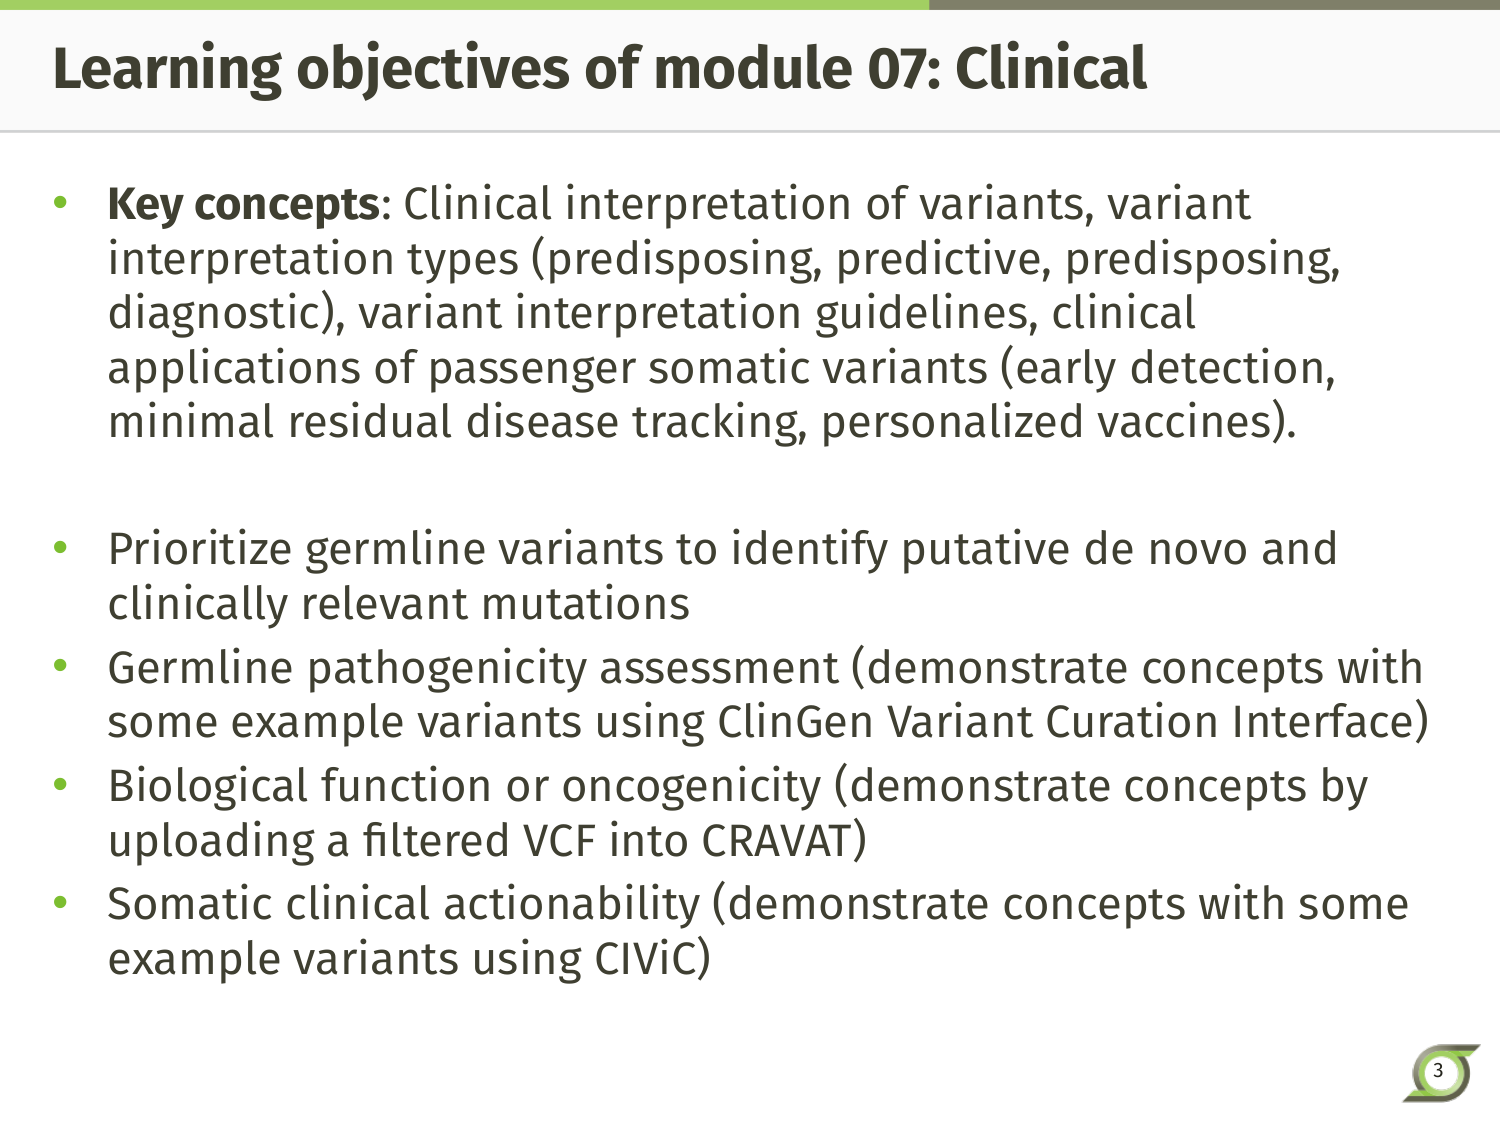

# Learning objectives of module 07: Clinical
Key concepts: Clinical interpretation of variants, variant interpretation types (predisposing, predictive, predisposing, diagnostic), variant interpretation guidelines, clinical applications of passenger somatic variants (early detection, minimal residual disease tracking, personalized vaccines).

Prioritize germline variants to identify putative de novo and clinically relevant mutations
Germline pathogenicity assessment (demonstrate concepts with some example variants using ClinGen Variant Curation Interface)
Biological function or oncogenicity (demonstrate concepts by uploading a filtered VCF into CRAVAT)
Somatic clinical actionability (demonstrate concepts with some example variants using CIViC)